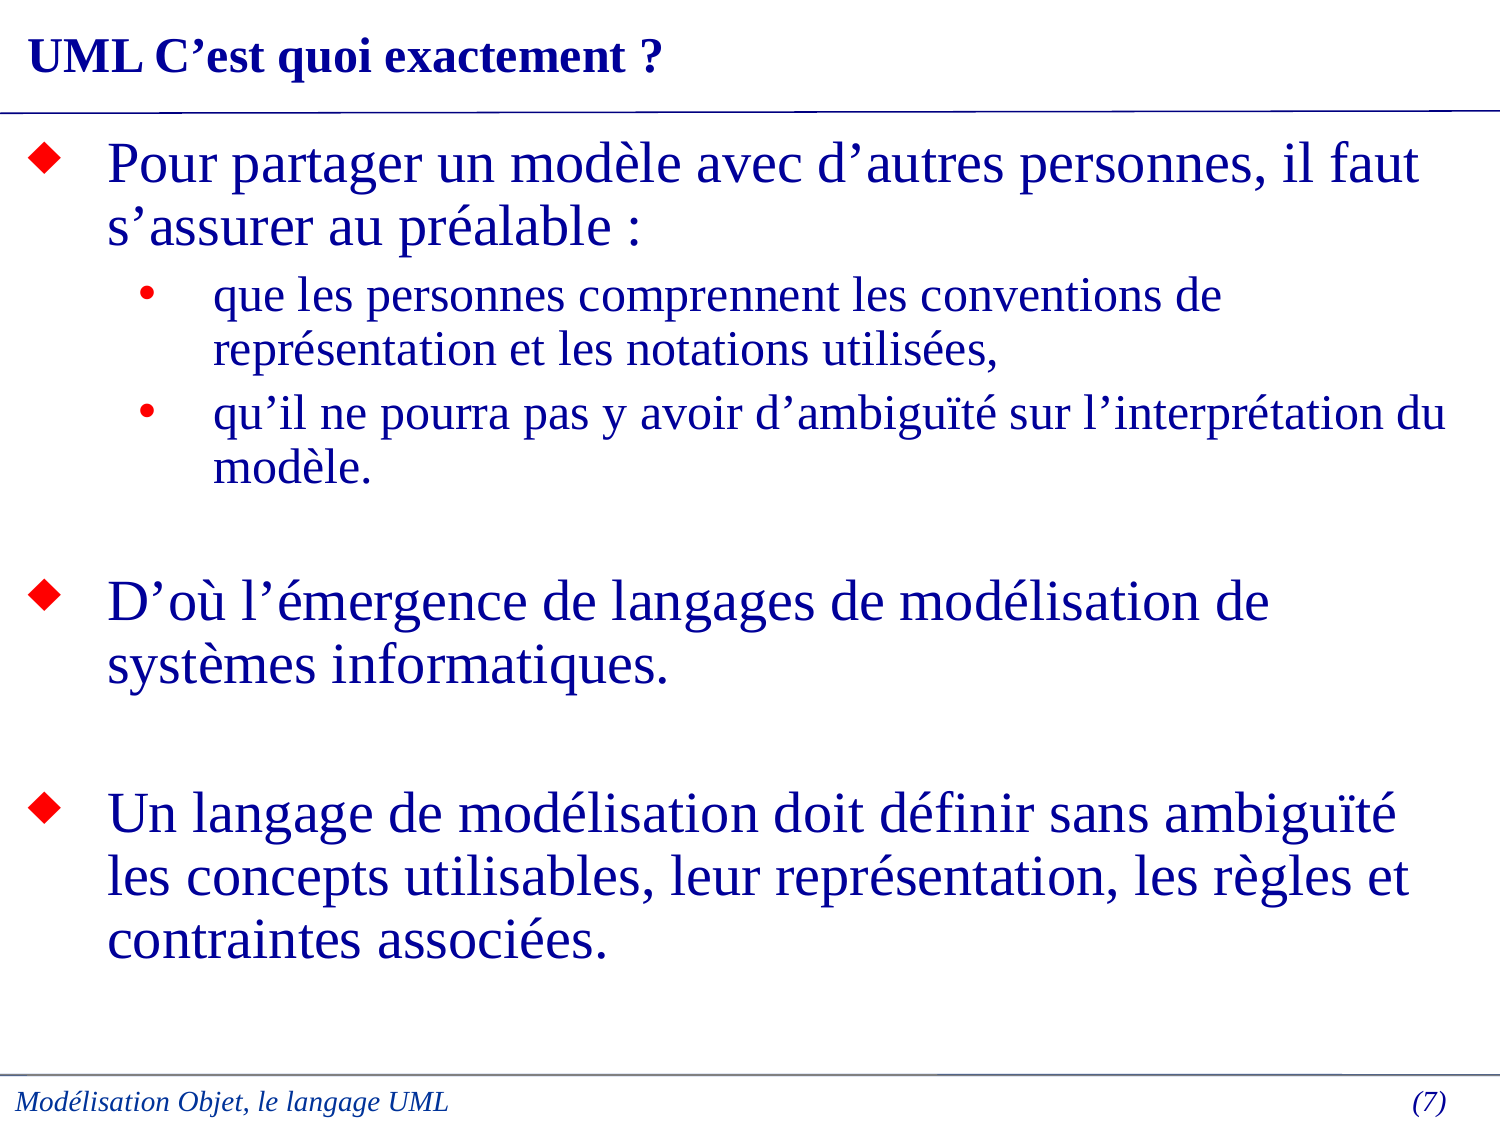

UML C’est quoi exactement ?
Pour partager un modèle avec d’autres personnes, il faut s’assurer au préalable :
que les personnes comprennent les conventions de représentation et les notations utilisées,
qu’il ne pourra pas y avoir d’ambiguïté sur l’interprétation du modèle.

D’où l’émergence de langages de modélisation de systèmes informatiques.

Un langage de modélisation doit définir sans ambiguïté les concepts utilisables, leur représentation, les règles et contraintes associées.
Modélisation Objet, le langage UML
 (7)